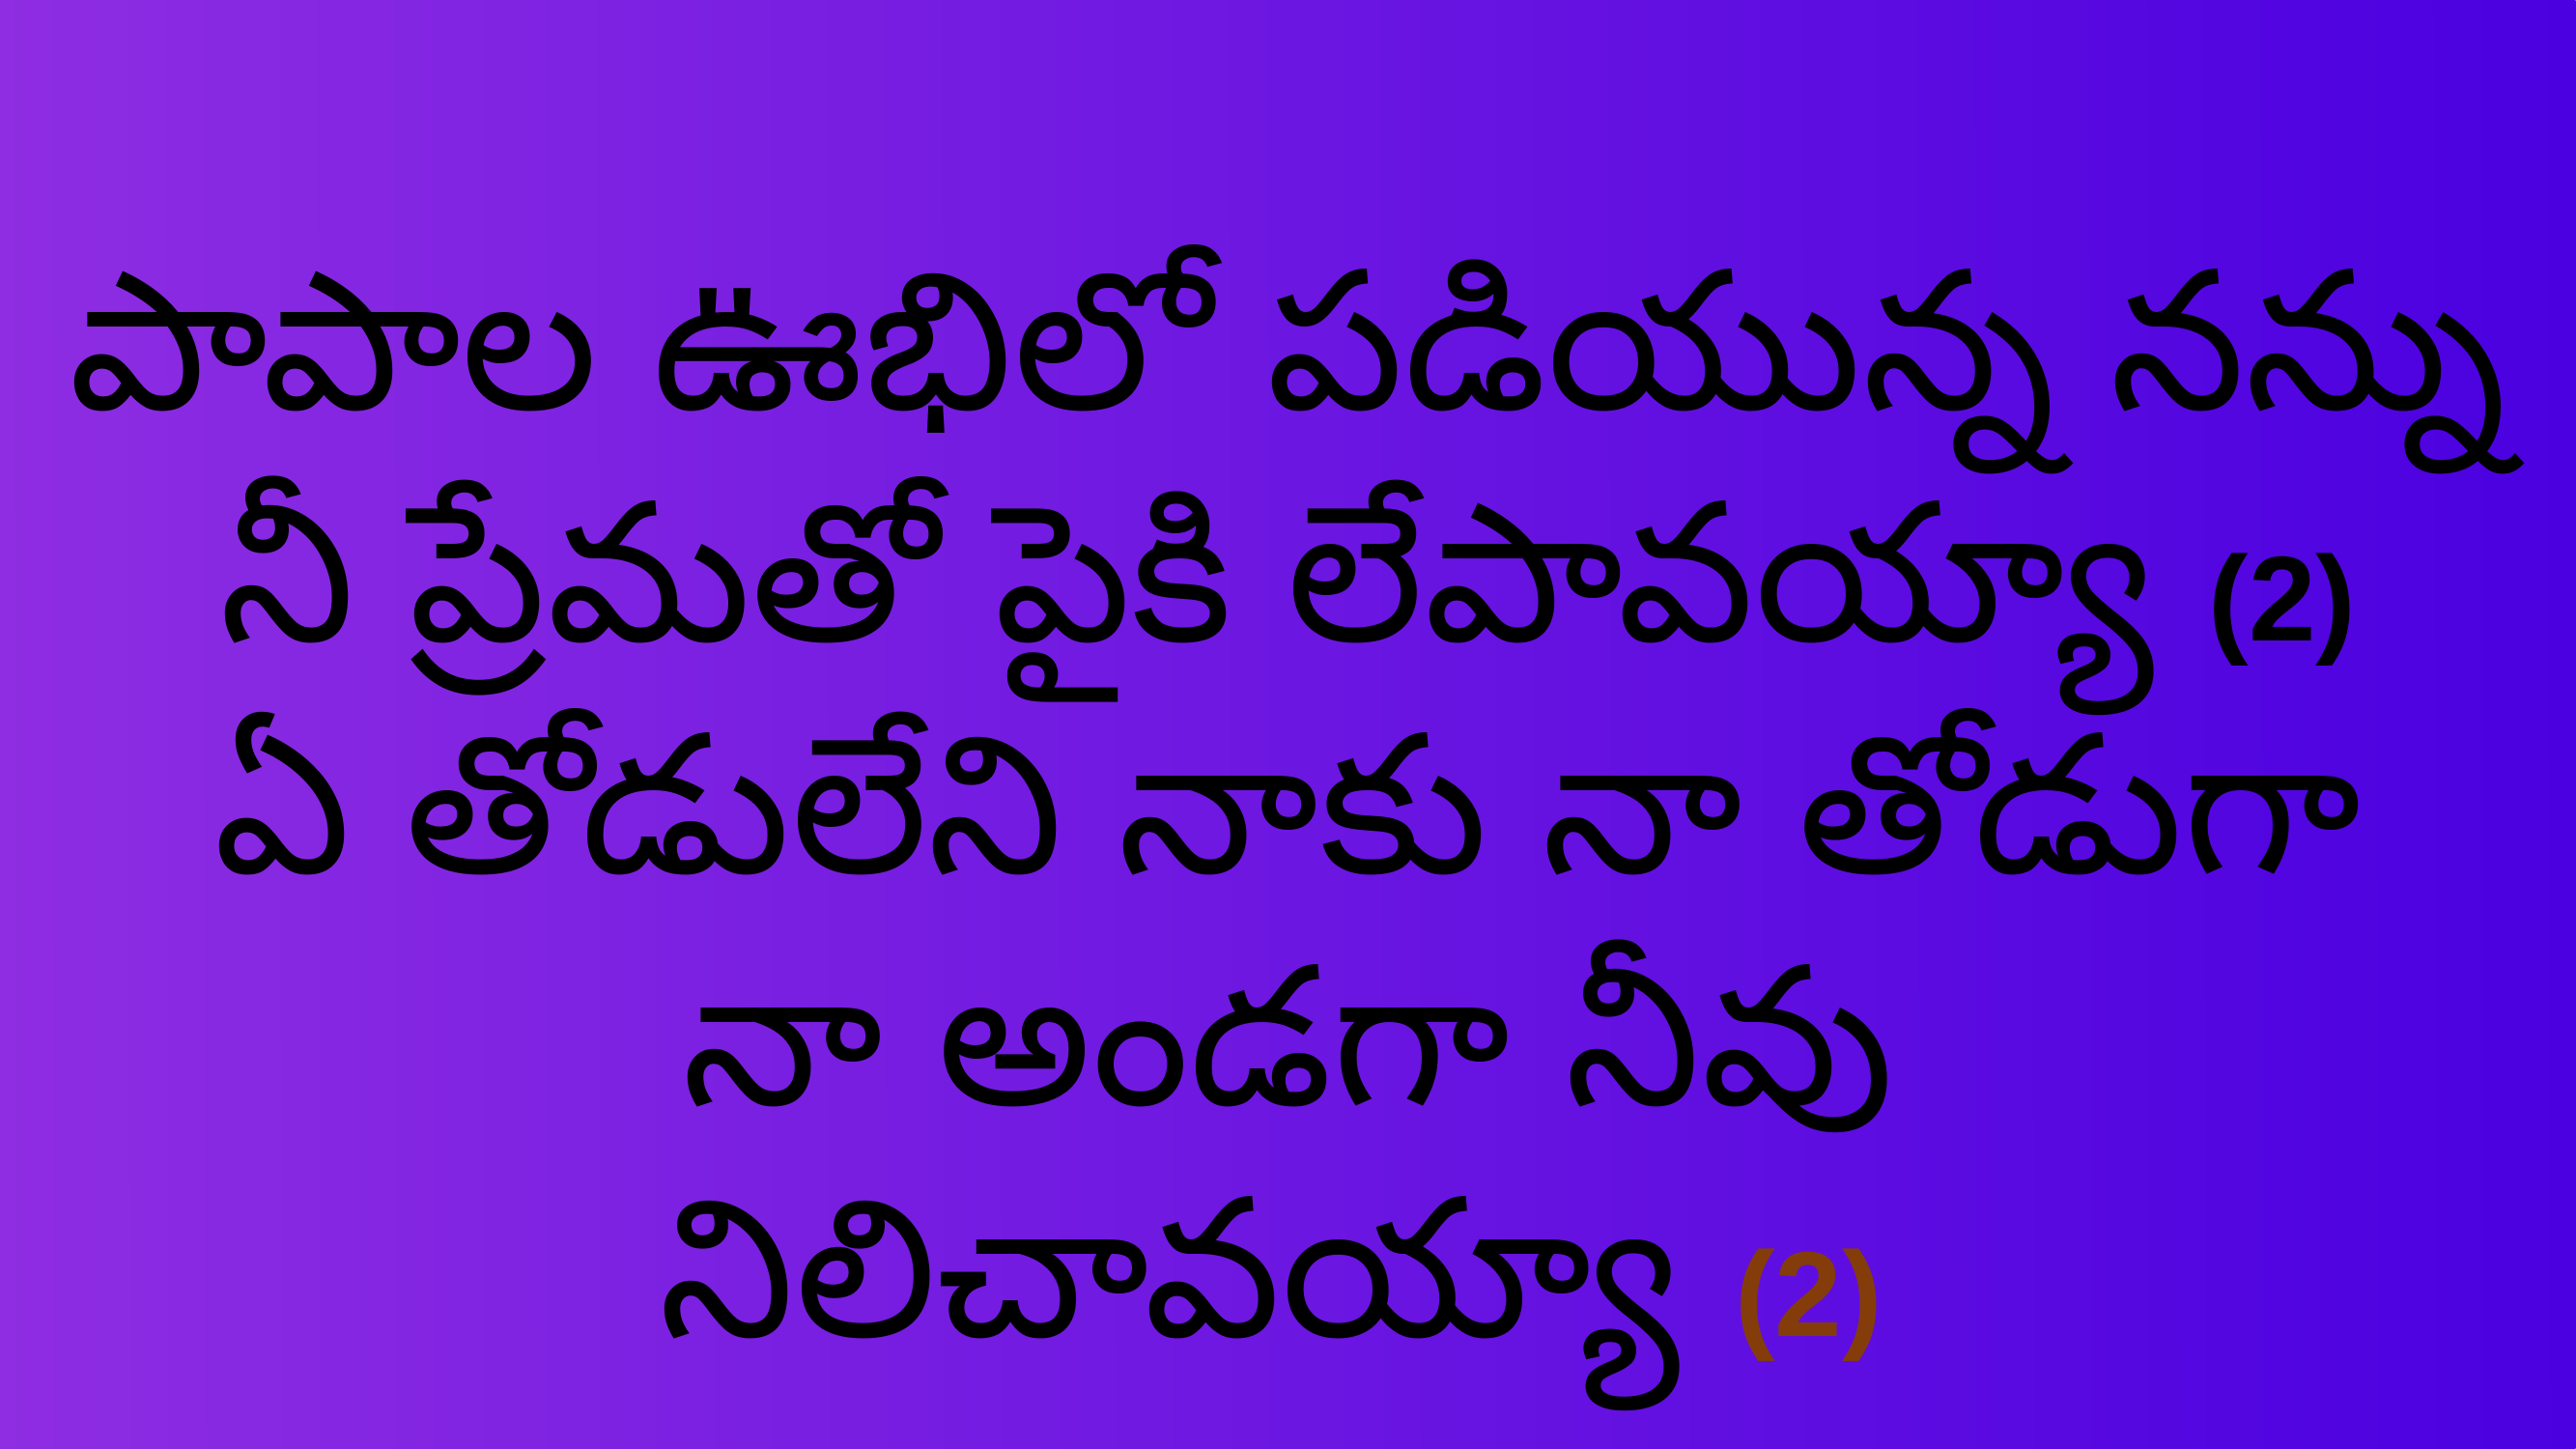

పాపాల ఊభిలో పడియున్న నన్ను
నీ ప్రేమతో పైకి లేపావయ్యా (2)
ఏ తోడులేని నాకు నా తోడుగా
 నా అండగా నీవు  నిలిచావయ్యా (2)